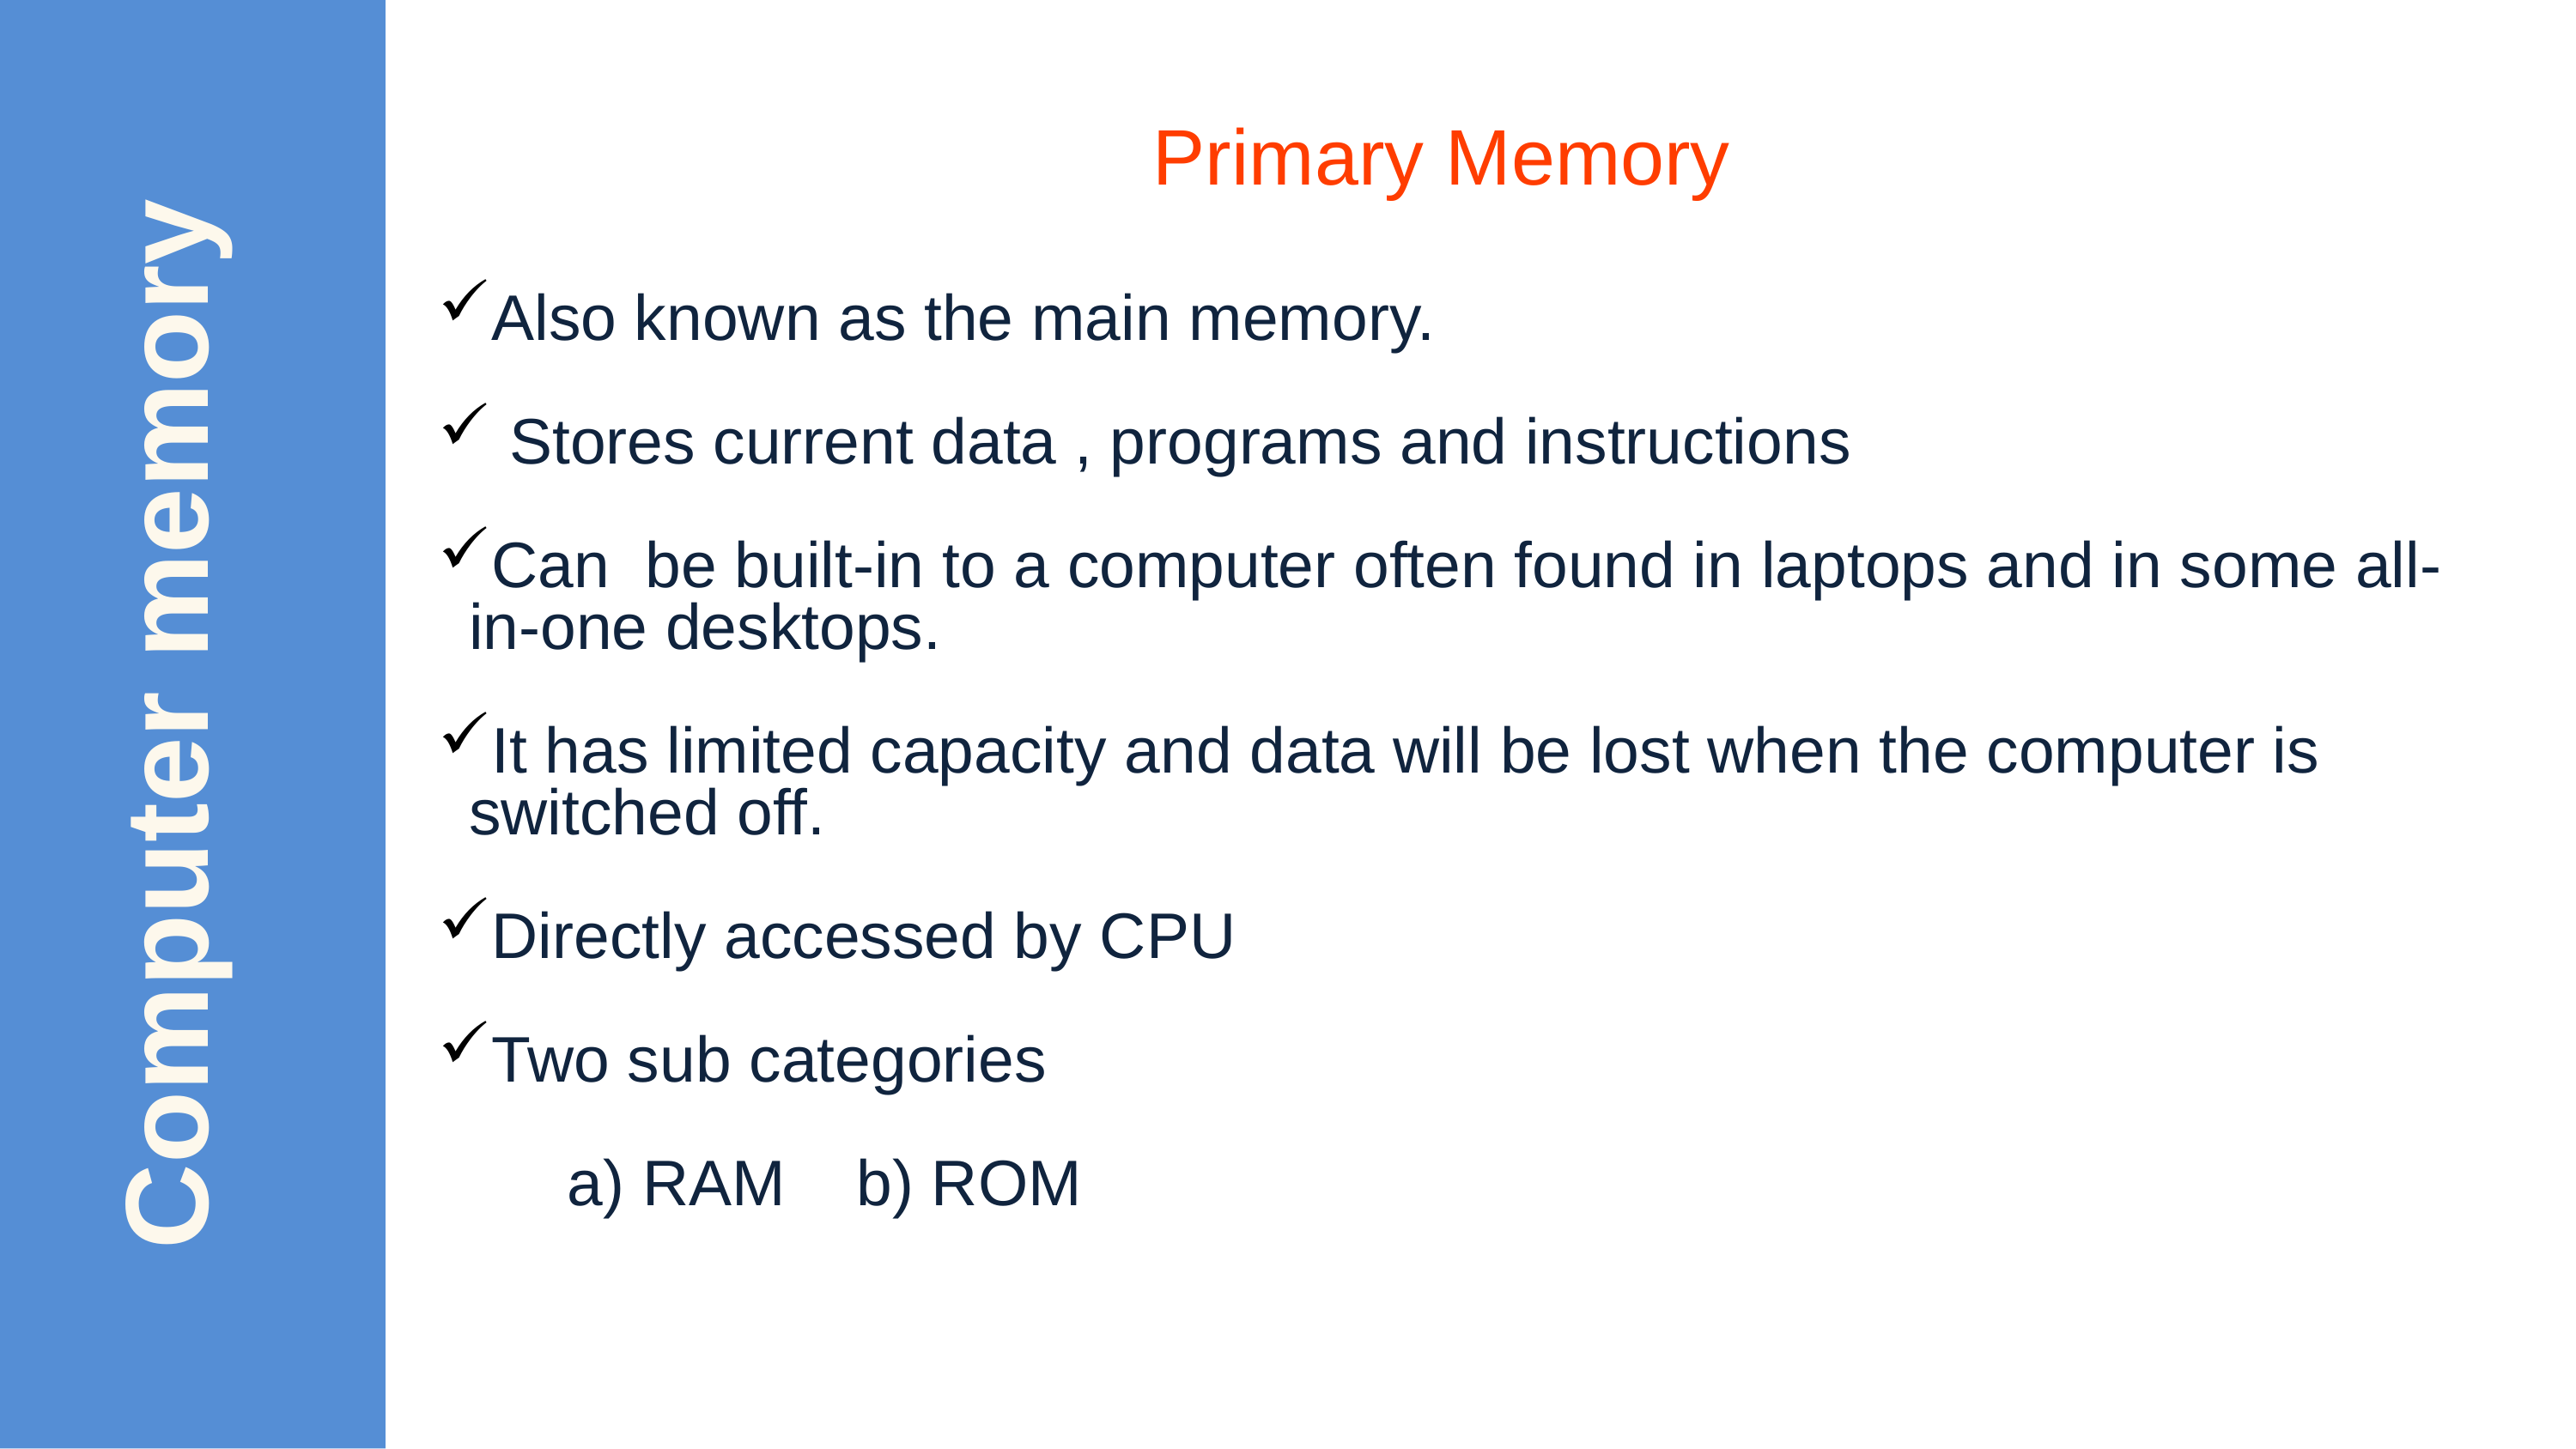

Primary Memory
Also known as the main memory.

 Stores current data , programs and instructions

Can  be built-in to a computer often found in laptops and in some all-in-one desktops.

It has limited capacity and data will be lost when the computer is switched off.

Directly accessed by CPU

Two sub categories

	a) RAM    b) ROM

Computer memory